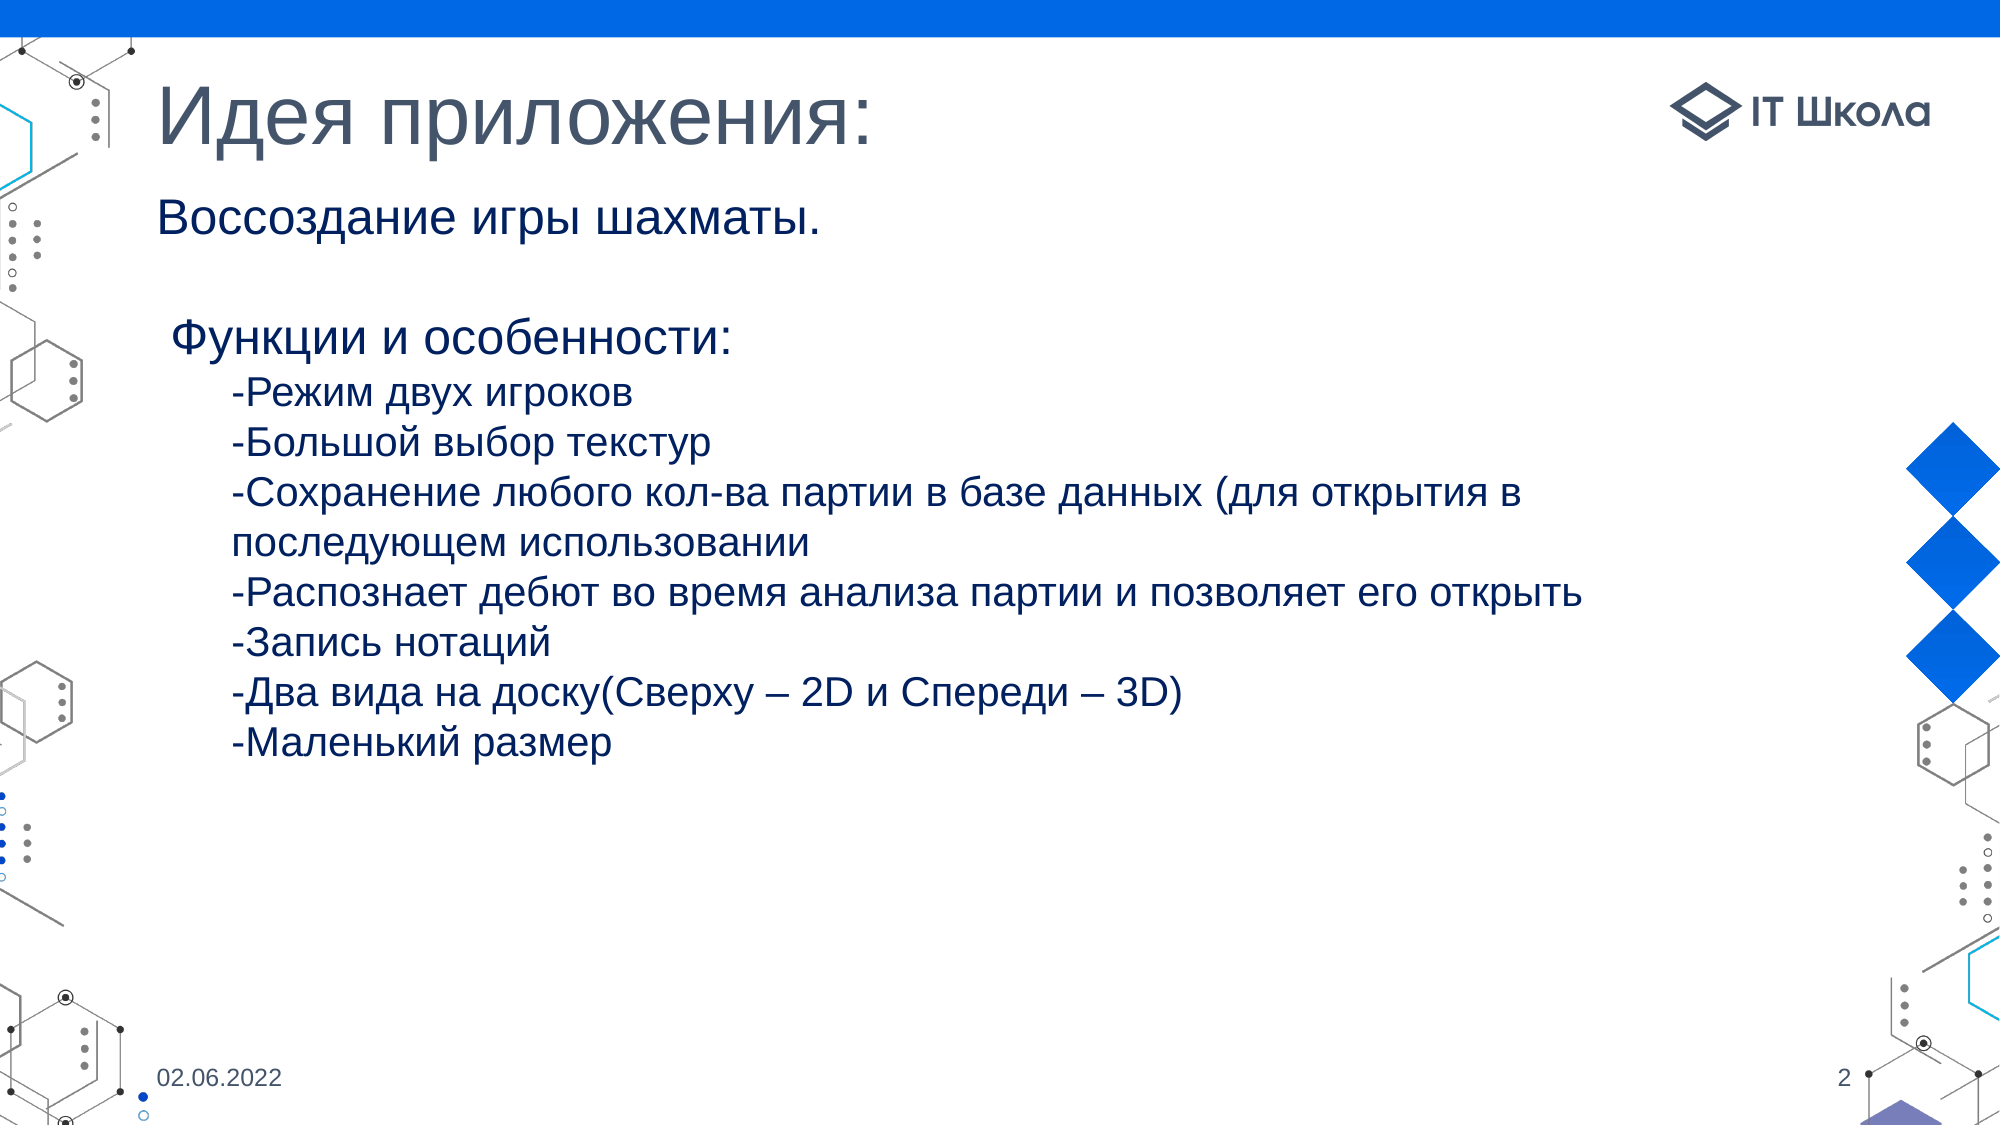

# Идея приложения:
Воссоздание игры шахматы.

 Функции и особенности:
-Режим двух игроков
-Большой выбор текстур
-Сохранение любого кол-ва партии в базе данных (для открытия в последующем использовании
-Распознает дебют во время анализа партии и позволяет его открыть
-Запись нотаций
-Два вида на доску(Сверху – 2D и Спереди – 3D)
-Маленький размер
02.06.2022
2